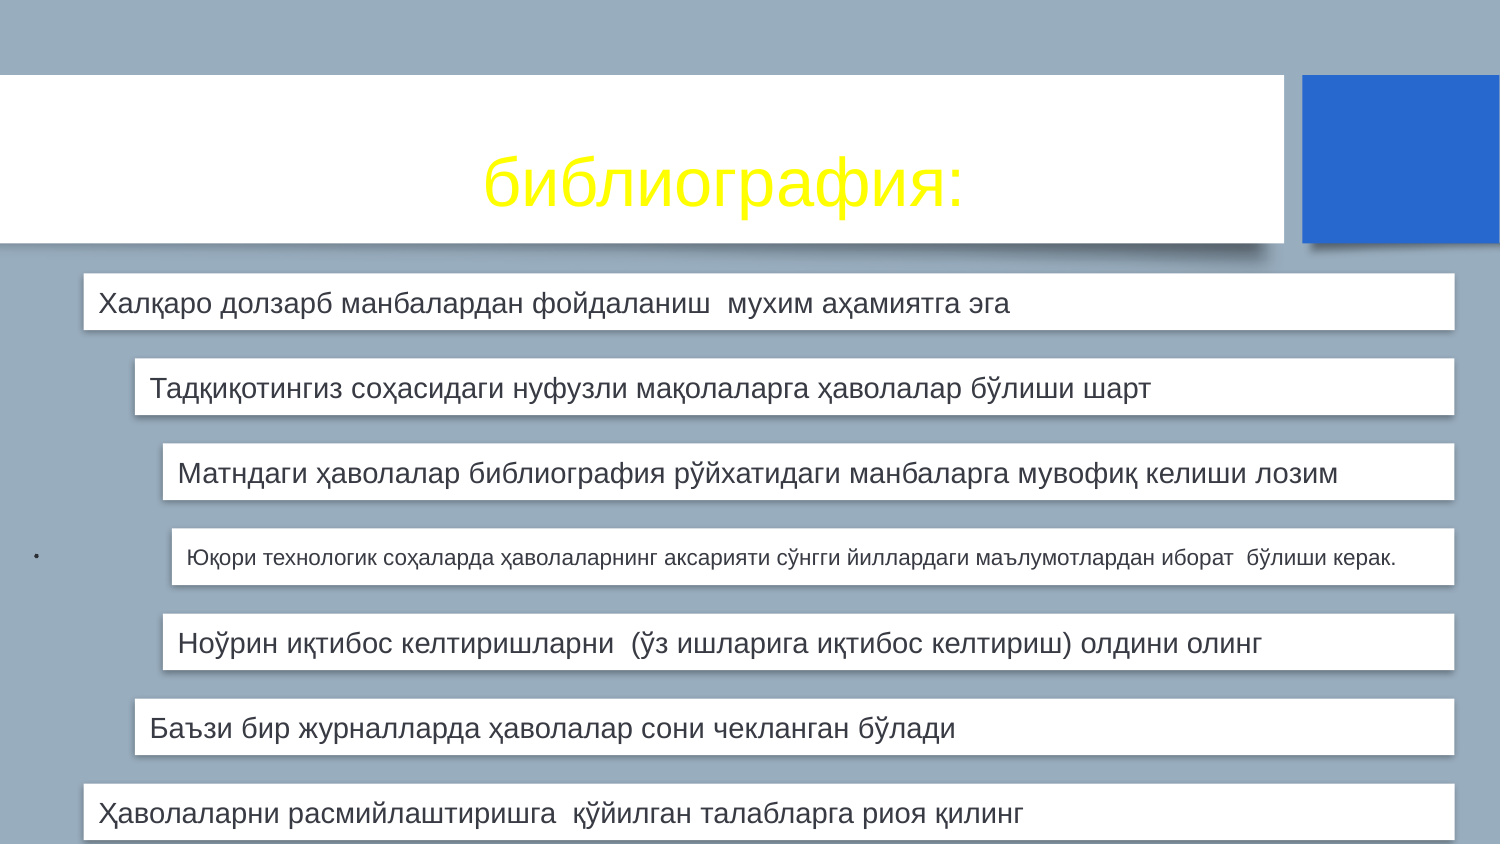

# библиография:
Халқаро долзарб манбалардан фойдаланиш  мухим аҳамиятга эга
Тадқиқотингиз соҳасидаги нуфузли мақолаларга ҳаволалар бўлиши шарт
Матндаги ҳаволалар библиография рўйхатидаги манбаларга мувофиқ келиши лозим
Юқори технологик соҳаларда ҳаволаларнинг аксарияти сўнгги йиллардаги маълумотлардан иборат  бўлиши керак.
Ноўрин иқтибос келтиришларни  (ўз ишларига иқтибос келтириш) олдини олинг
Баъзи бир журналларда ҳаволалар сони чекланган бўлади
Ҳаволаларни расмийлаштиришга  қўйилган талабларга риоя қилинг